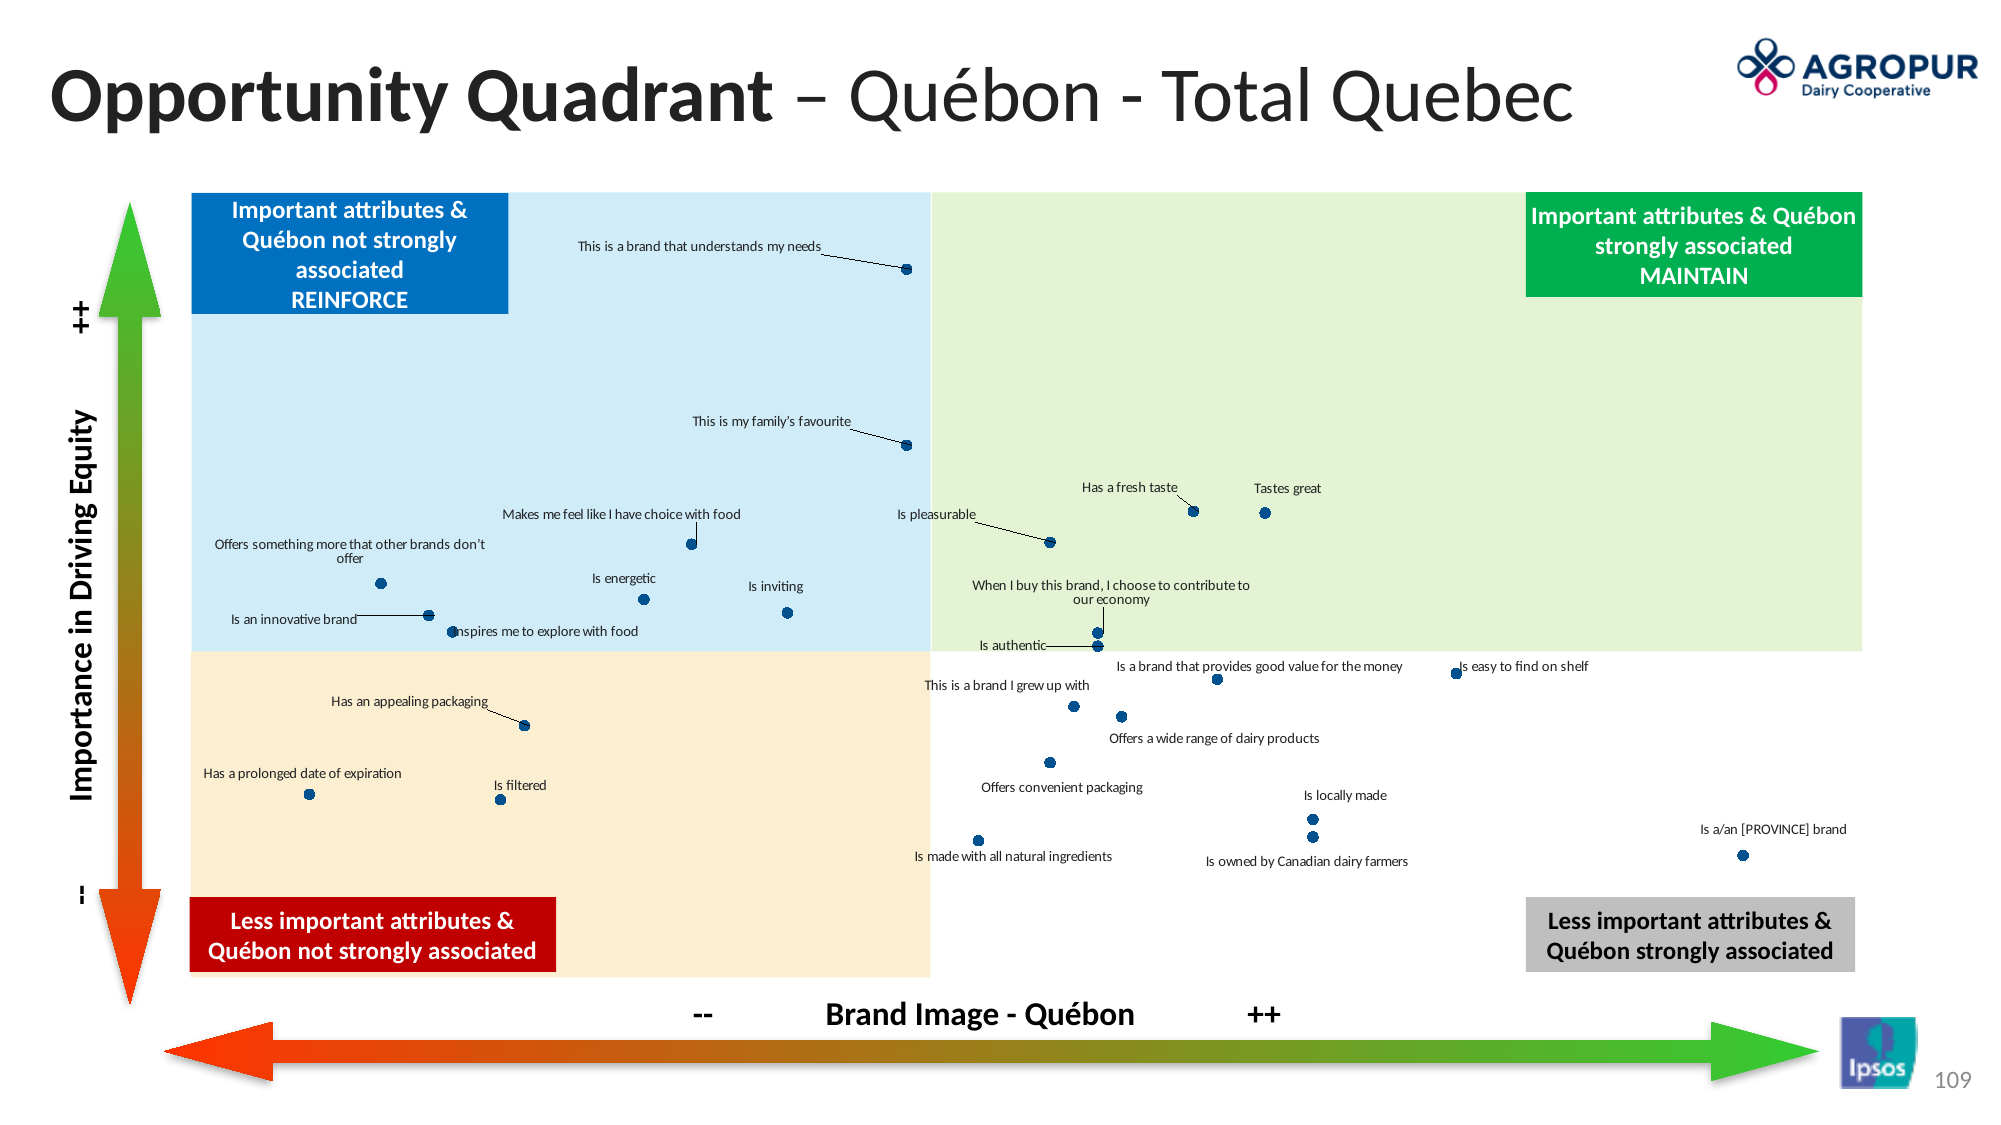

# Opportunity Quadrant – Québon - Total Quebec

### Chart

| Category | AE Driver |
|---|---|
Important attributes & Québon strongly associated
MAINTAIN

Important attributes & Québon not strongly associated
REINFORCE

--           Importance in Driving Equity          ++

Less important attributes & Québon not strongly associated
Less important attributes & Québon strongly associated

--               Brand Image - Québon               ++